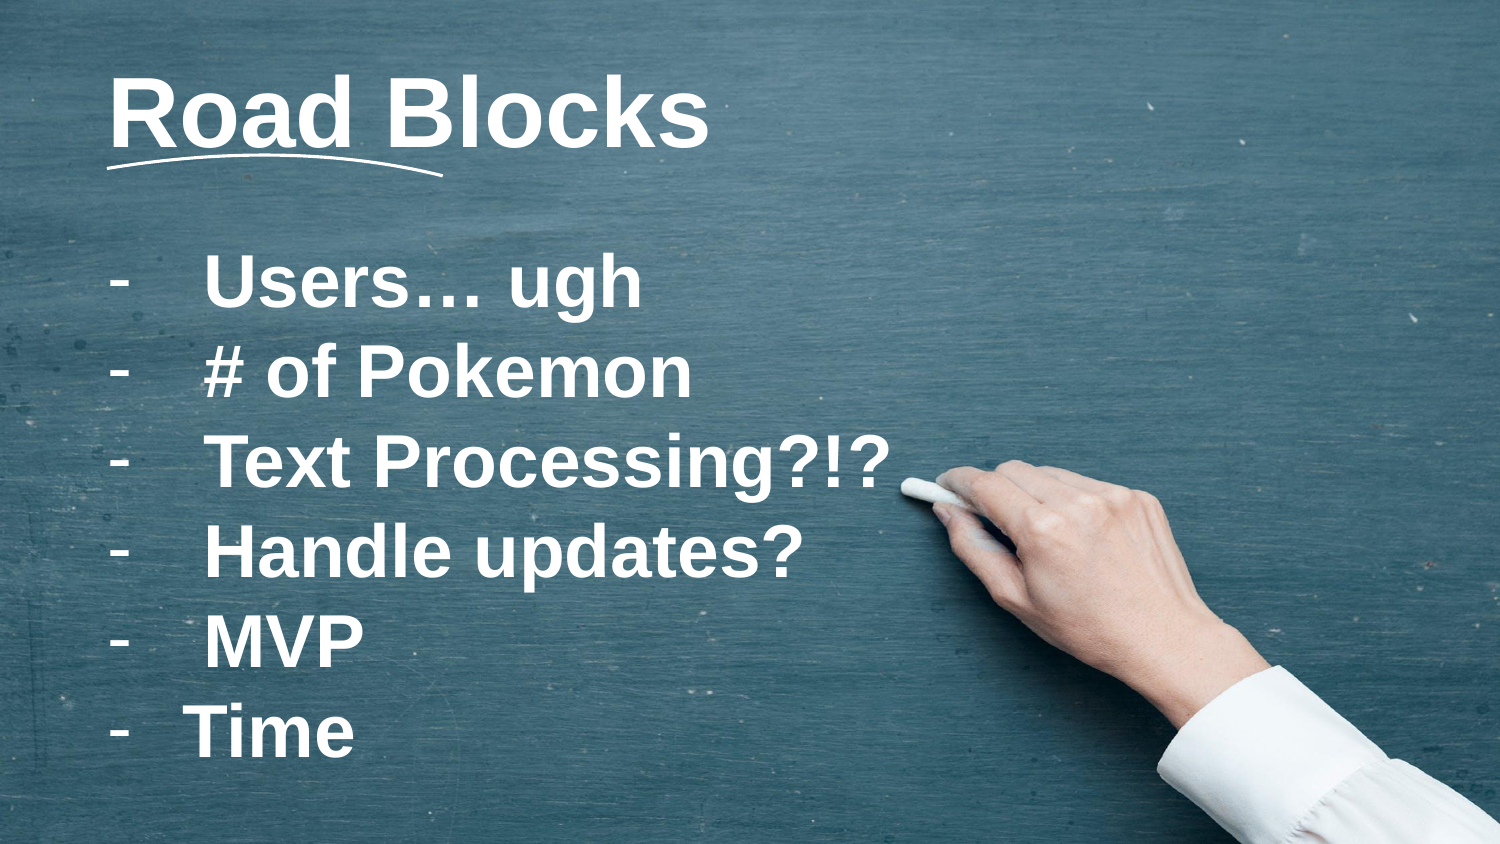

Road Blocks

 Users… ugh
 # of Pokemon
 Text Processing?!?
 Handle updates?
 MVP
Time